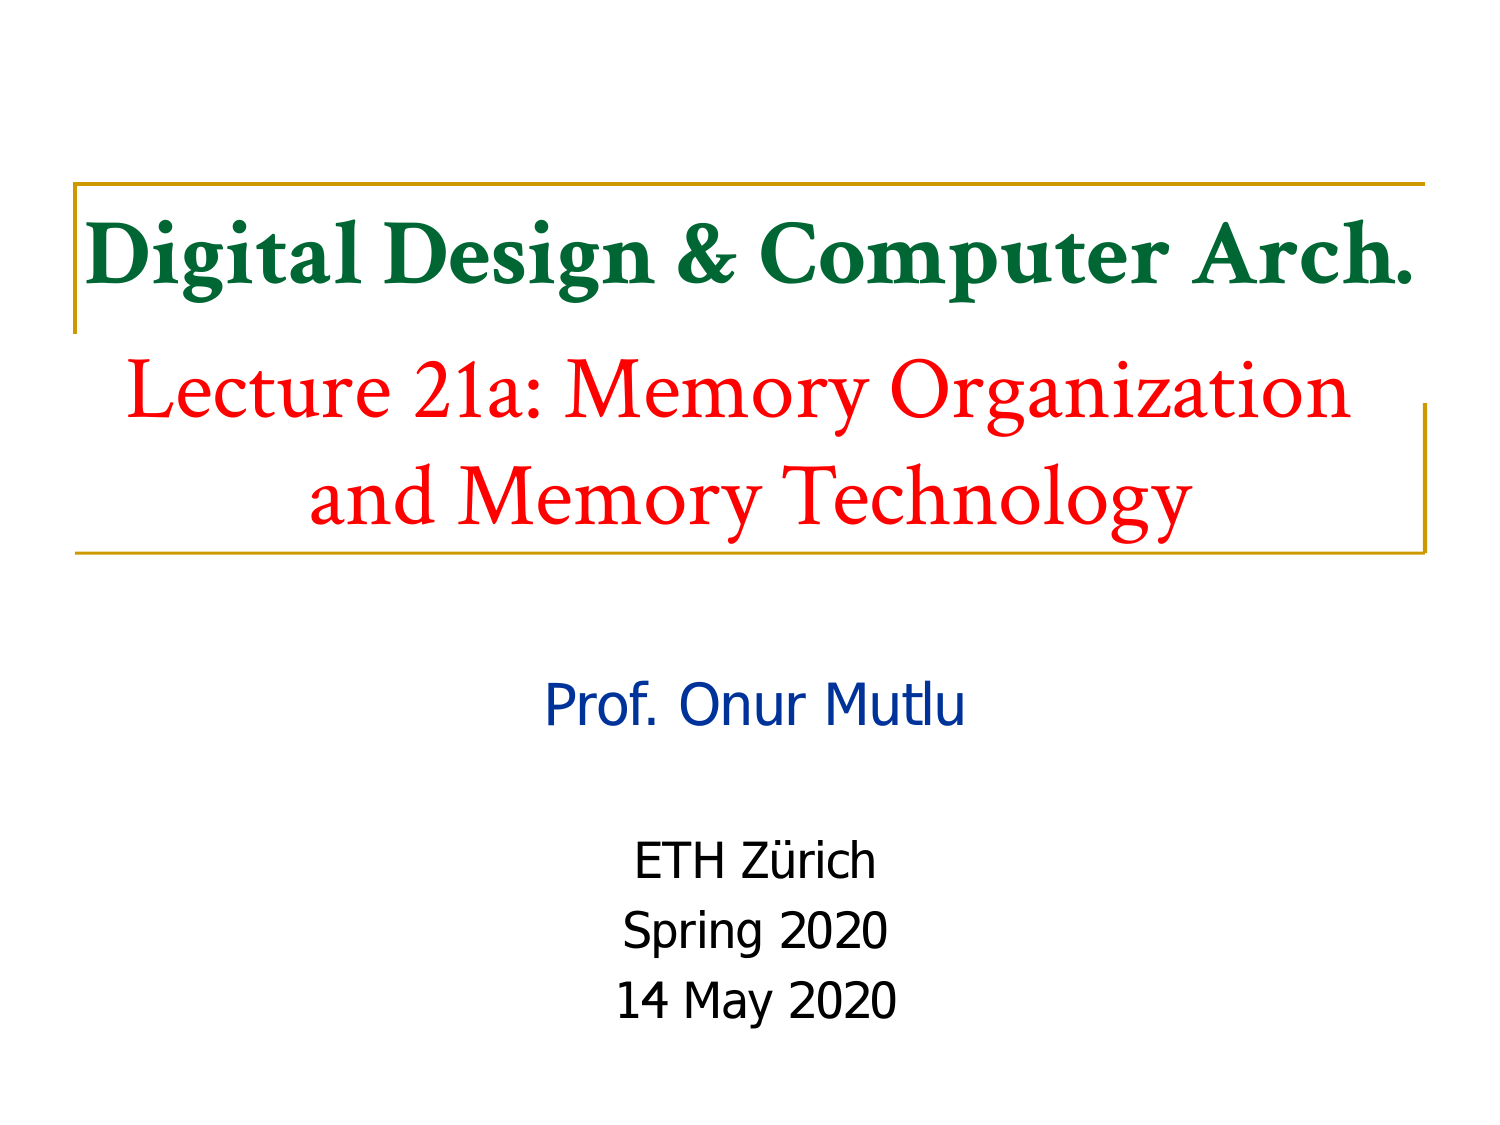

# Digital Design & Computer Arch. Lecture 21a: Memory Organization and Memory Technology

Prof. Onur Mutlu

ETH Zürich
Spring 2020
14 May 2020